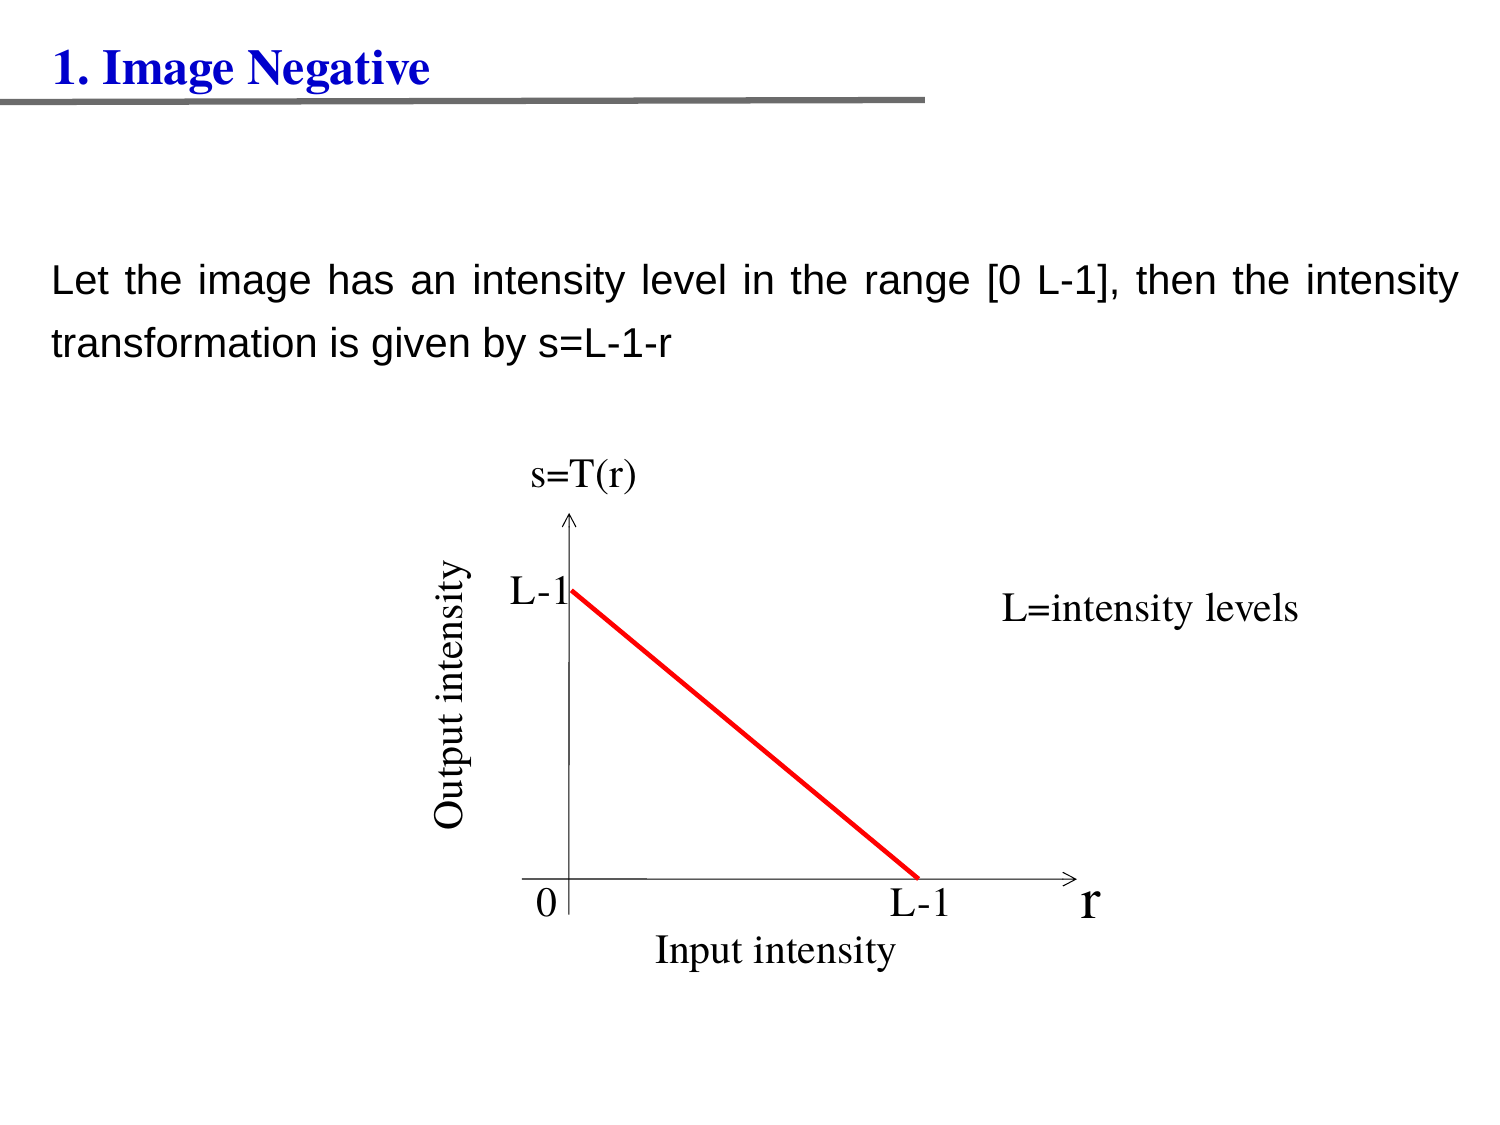

1. Image Negative
Let the image has an intensity level in the range [0 L-1], then the intensity transformation is given by s=L-1-r
s=T(r)
L-1
Output intensity
r
0
L-1
Input intensity
L=intensity levels